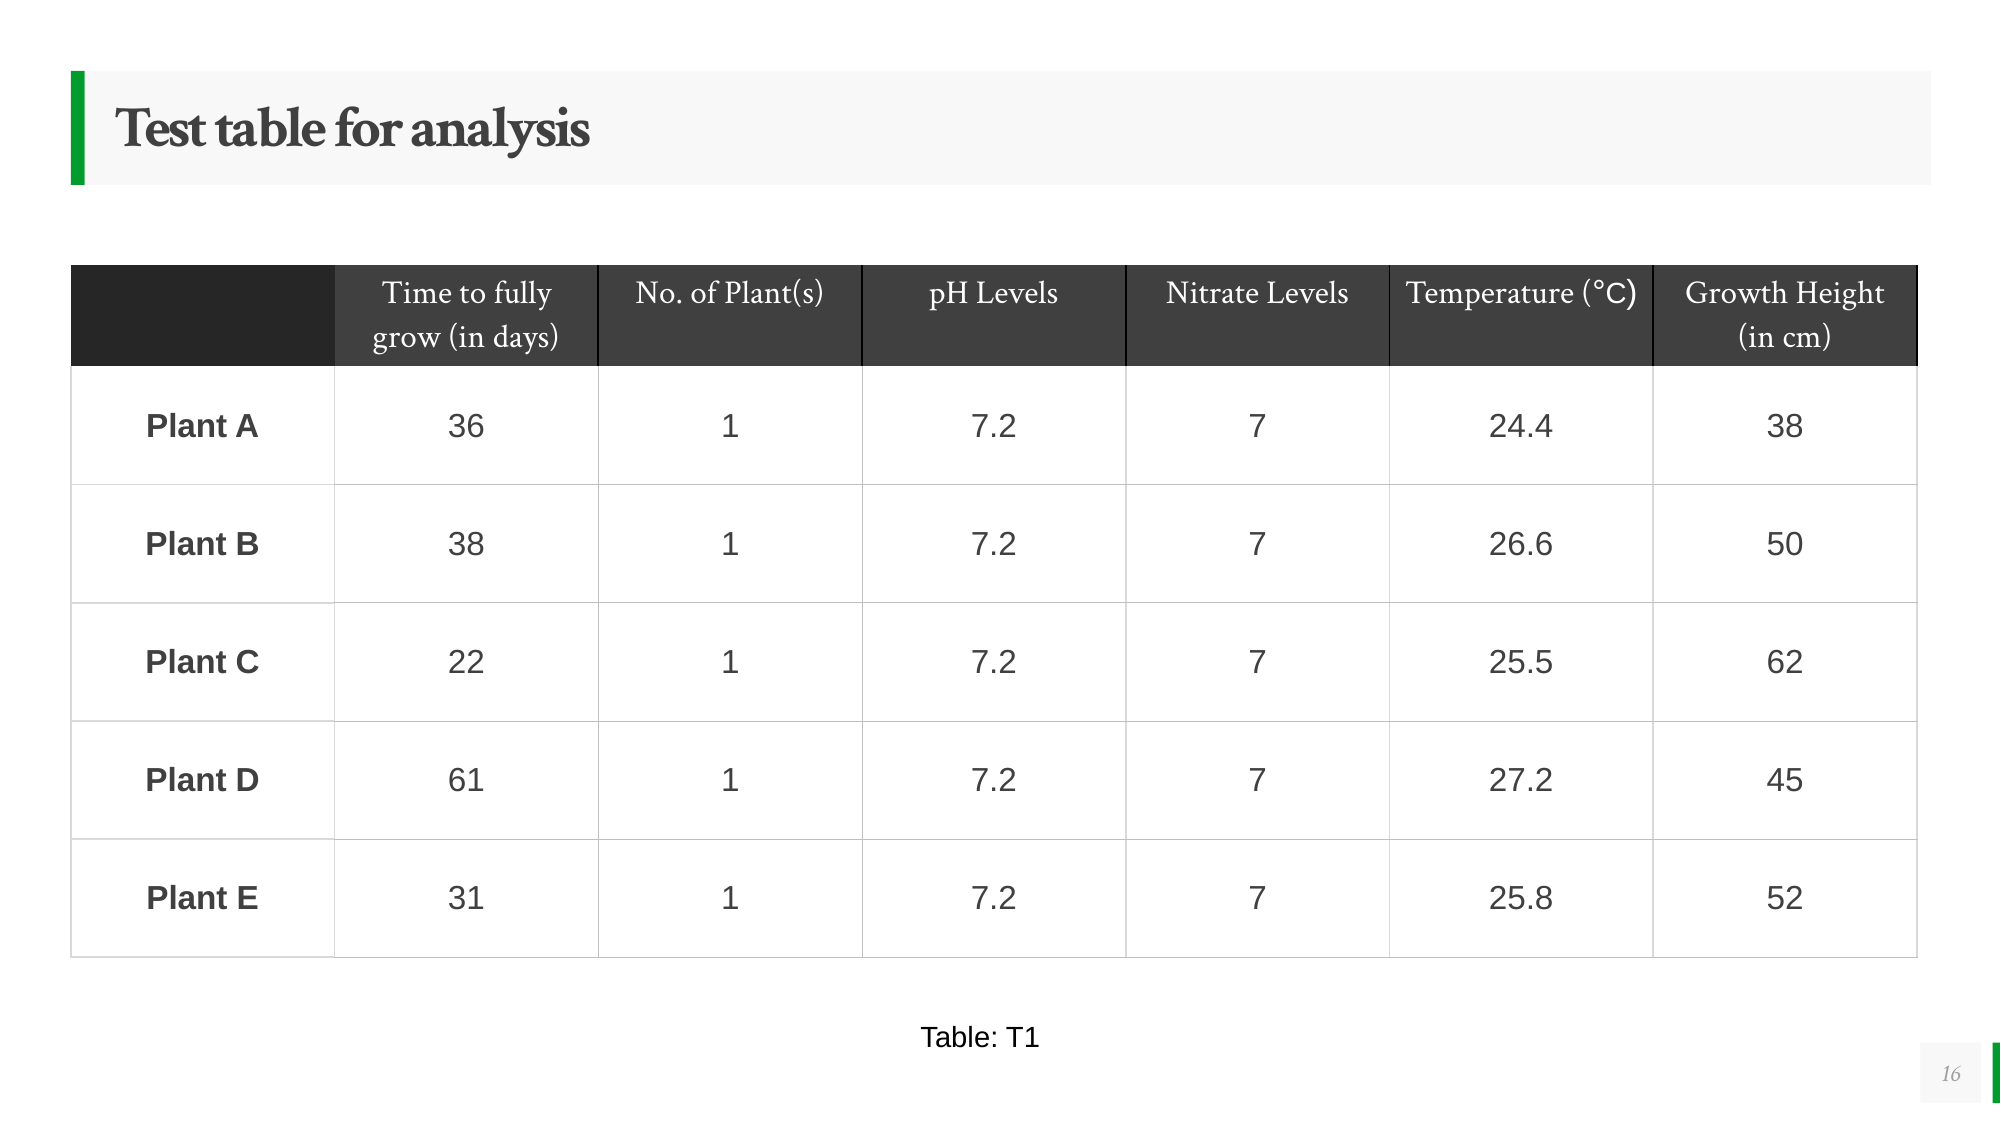

# Test table for analysis
|  | Time to fully grow (in days) | No. of Plant(s) | pH Levels | Nitrate Levels | Temperature (°C) | Growth Height (in cm) |
| --- | --- | --- | --- | --- | --- | --- |
| Plant A | 36 | 1 | 7.2 | 7 | 24.4 | 38 |
| Plant B | 38 | 1 | 7.2 | 7 | 26.6 | 50 |
| Plant C | 22 | 1 | 7.2 | 7 | 25.5 | 62 |
| Plant D | 61 | 1 | 7.2 | 7 | 27.2 | 45 |
| Plant E | 31 | 1 | 7.2 | 7 | 25.8 | 52 |
Table: T1
16